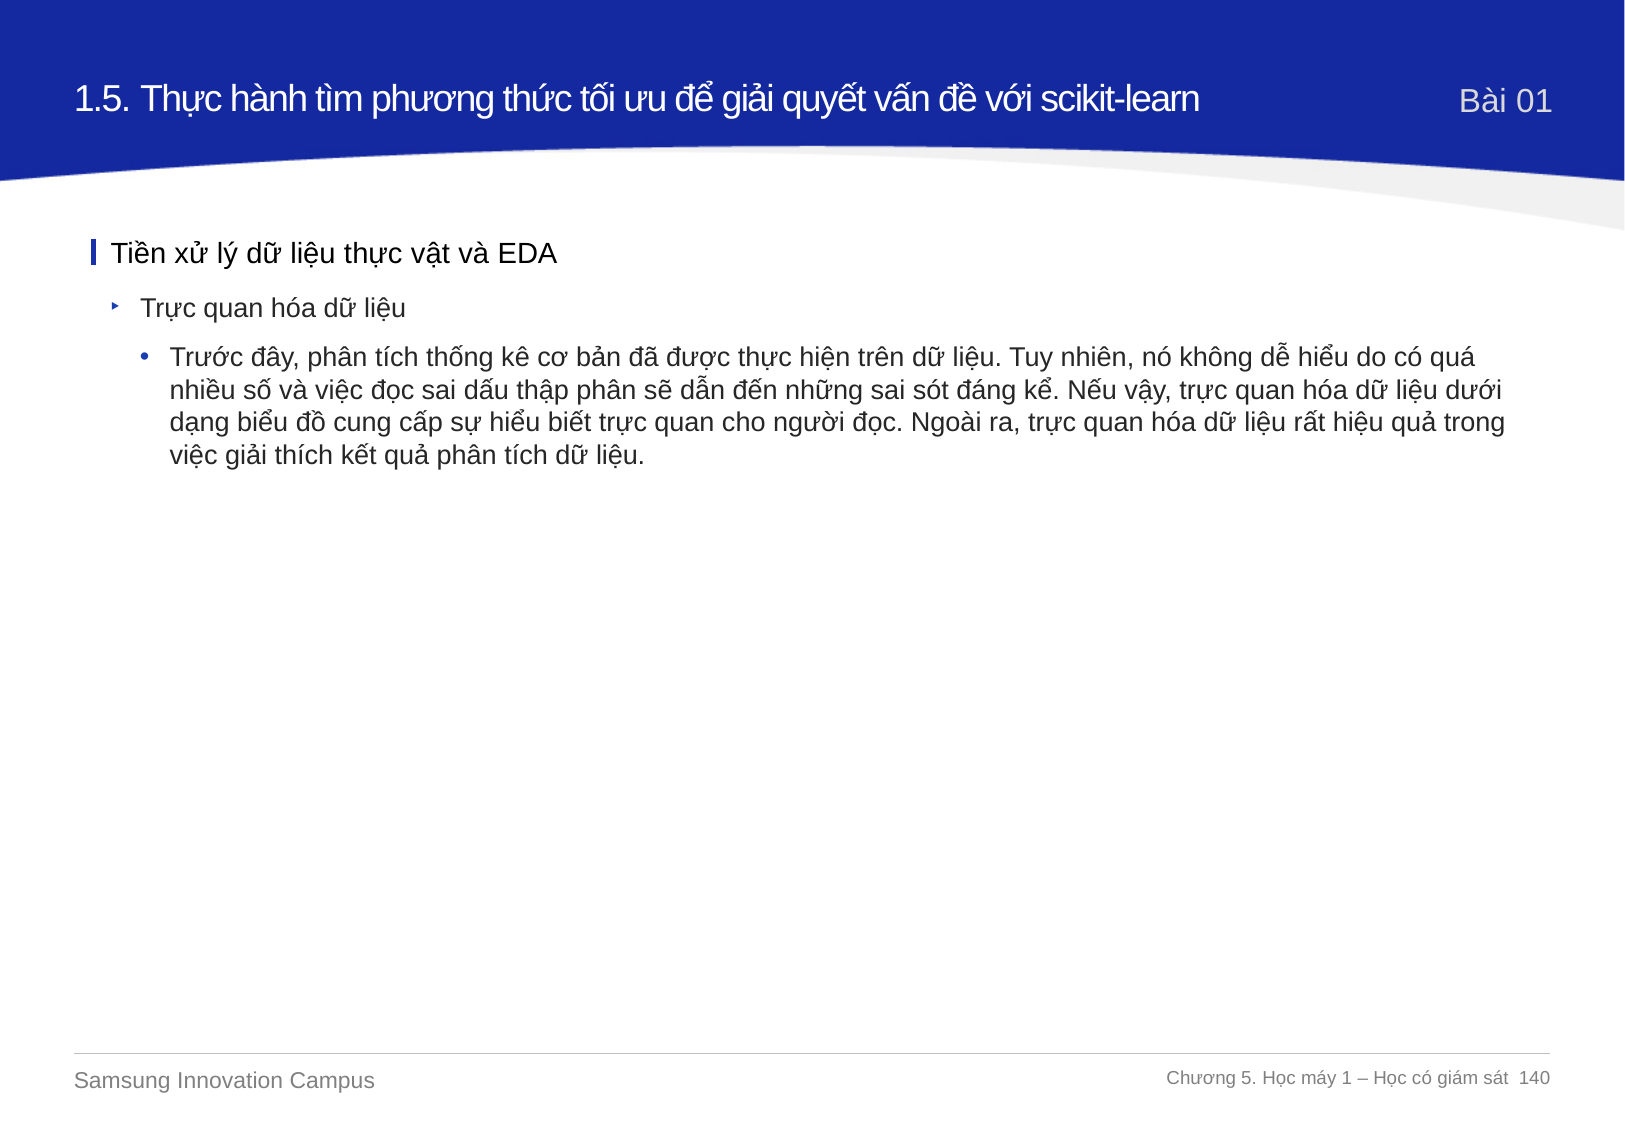

1.5. Thực hành tìm phương thức tối ưu để giải quyết vấn đề với scikit-learn
Bài 01
Tiền xử lý dữ liệu thực vật và EDA
Trực quan hóa dữ liệu
Trước đây, phân tích thống kê cơ bản đã được thực hiện trên dữ liệu. Tuy nhiên, nó không dễ hiểu do có quá nhiều số và việc đọc sai dấu thập phân sẽ dẫn đến những sai sót đáng kể. Nếu vậy, trực quan hóa dữ liệu dưới dạng biểu đồ cung cấp sự hiểu biết trực quan cho người đọc. Ngoài ra, trực quan hóa dữ liệu rất hiệu quả trong việc giải thích kết quả phân tích dữ liệu.